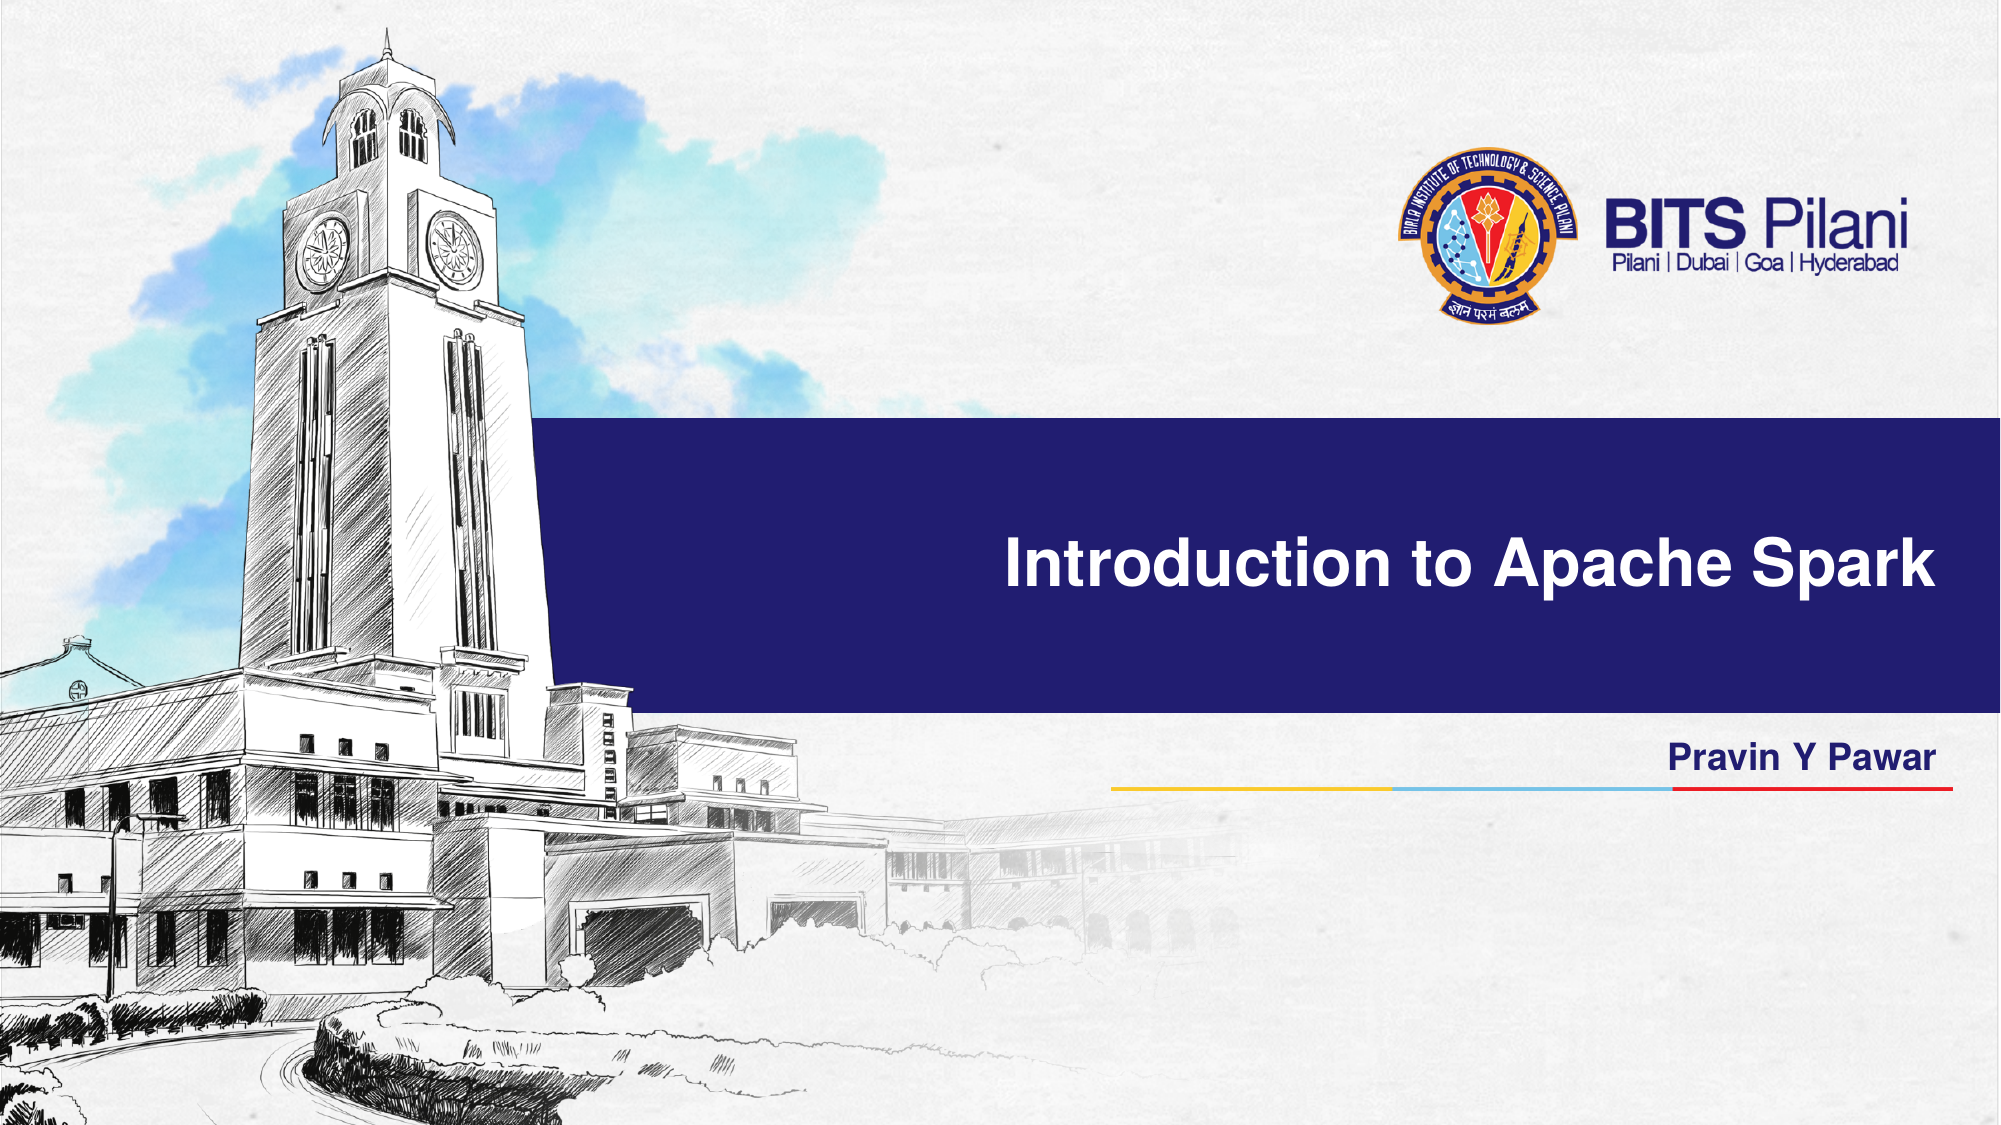

# Introduction to Apache Spark
Pravin Y Pawar